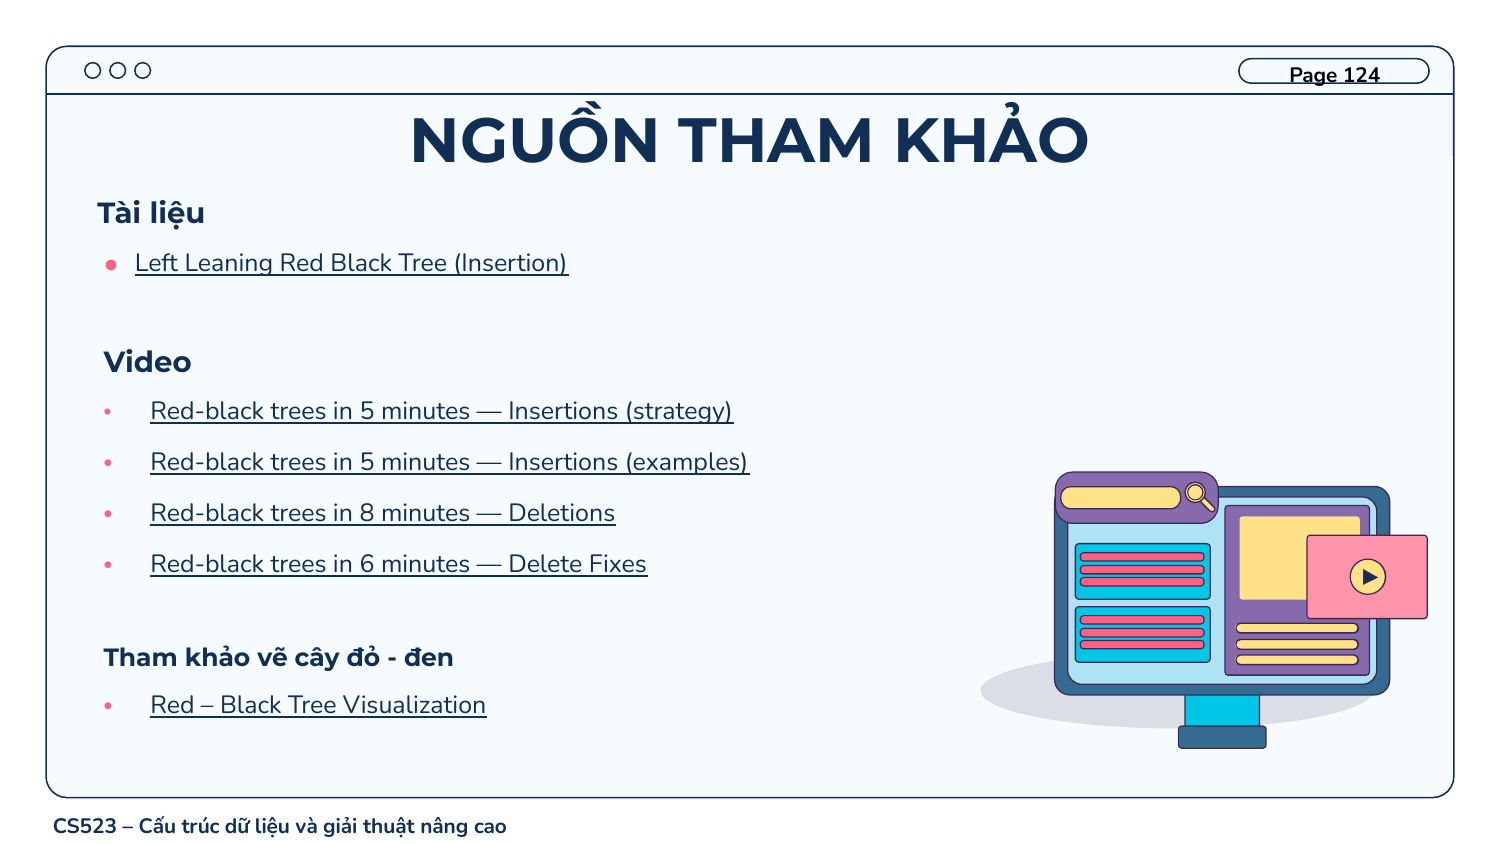

Page 124
# NGUỒN THAM KHẢO
Tài liệu
Left Leaning Red Black Tree (Insertion)

Video
Red-black trees in 5 minutes — Insertions (strategy)
Red-black trees in 5 minutes — Insertions (examples)
Red-black trees in 8 minutes — Deletions
Red-black trees in 6 minutes — Delete Fixes

Tham khảo vẽ cây đỏ - đen
Red – Black Tree Visualization

CS523 – Cấu trúc dữ liệu và giải thuật nâng cao